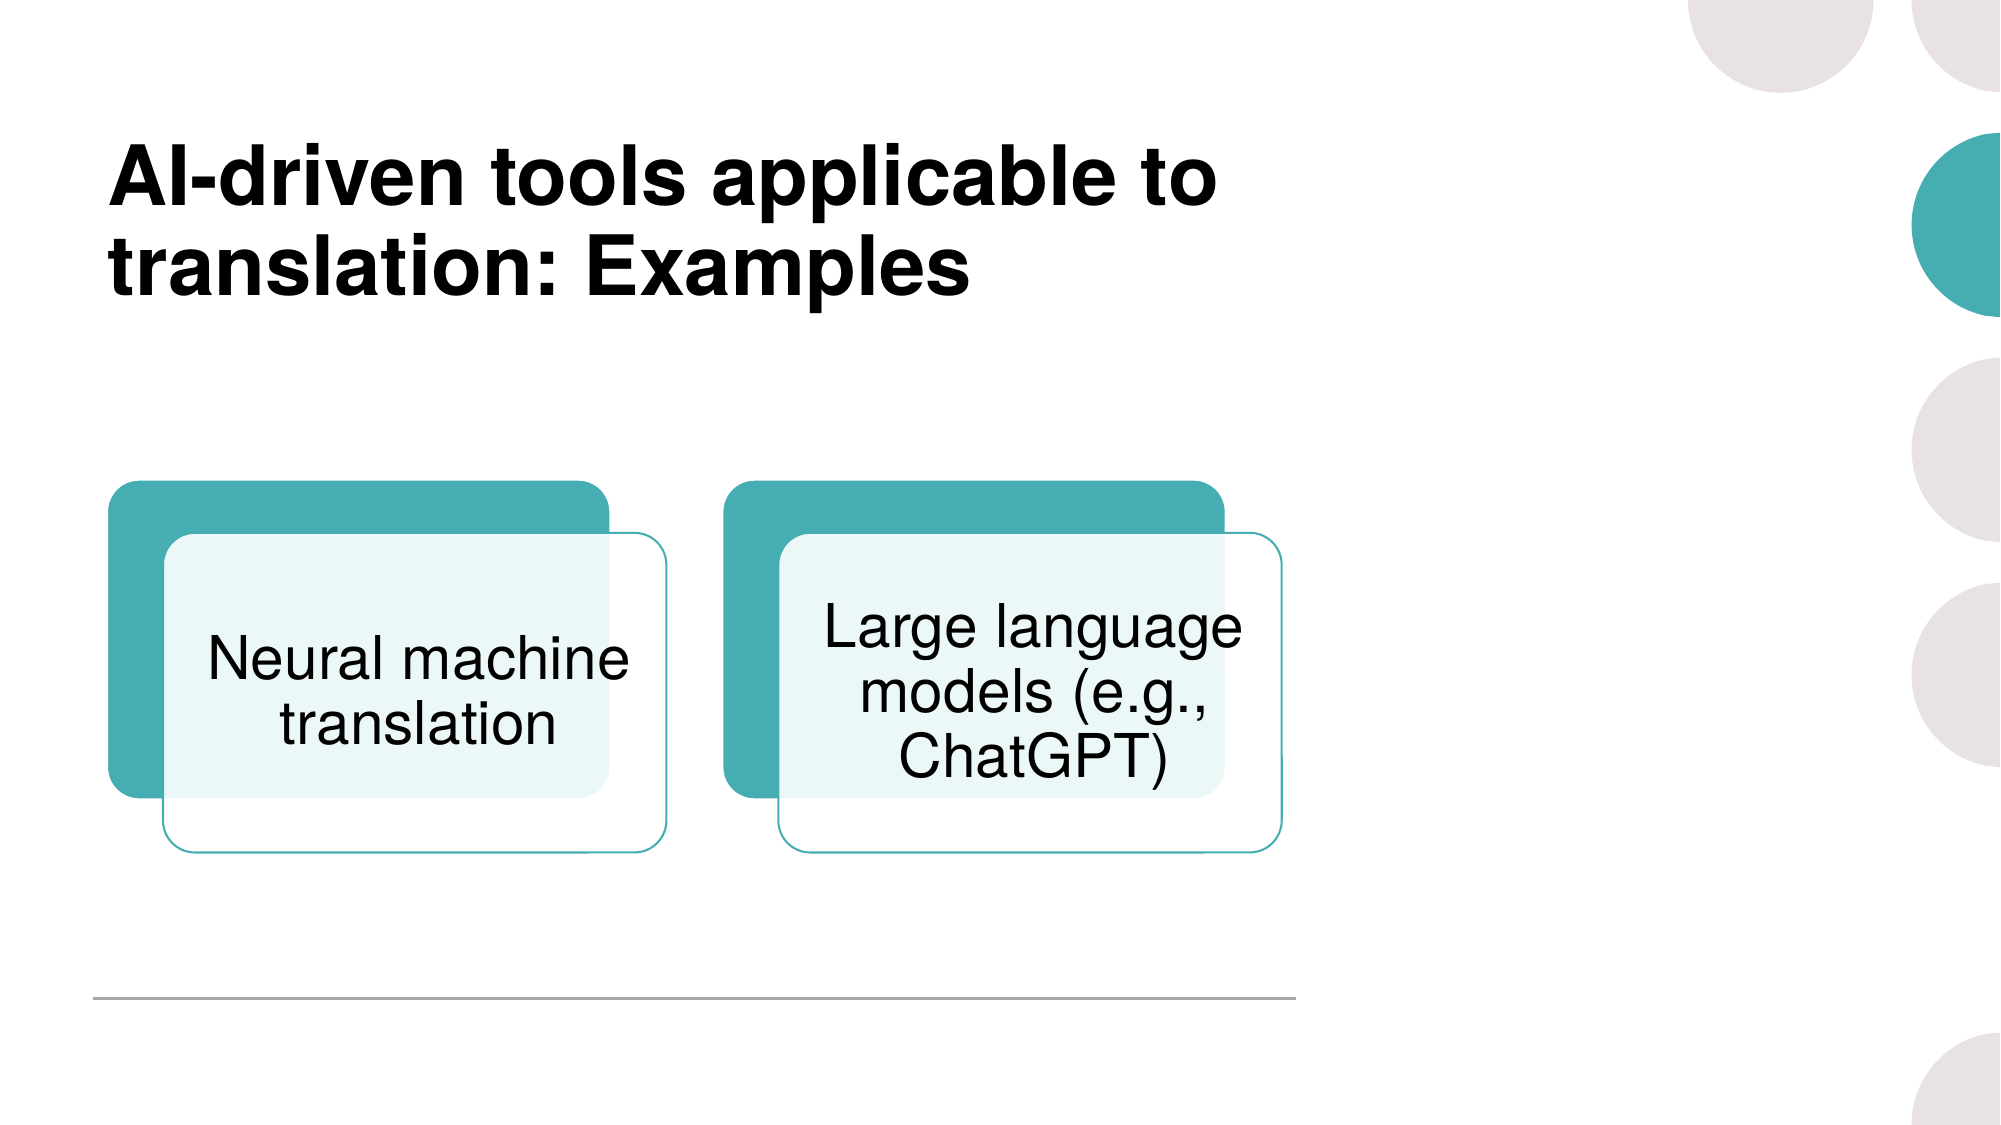

# AI-driven tools applicable to translation: Examples
Neural machine translation
Large language models (e.g., ChatGPT)
Unleashing the Potential of Artificial Intelligence in Translation (Sai-cheong Siu, June 2023)